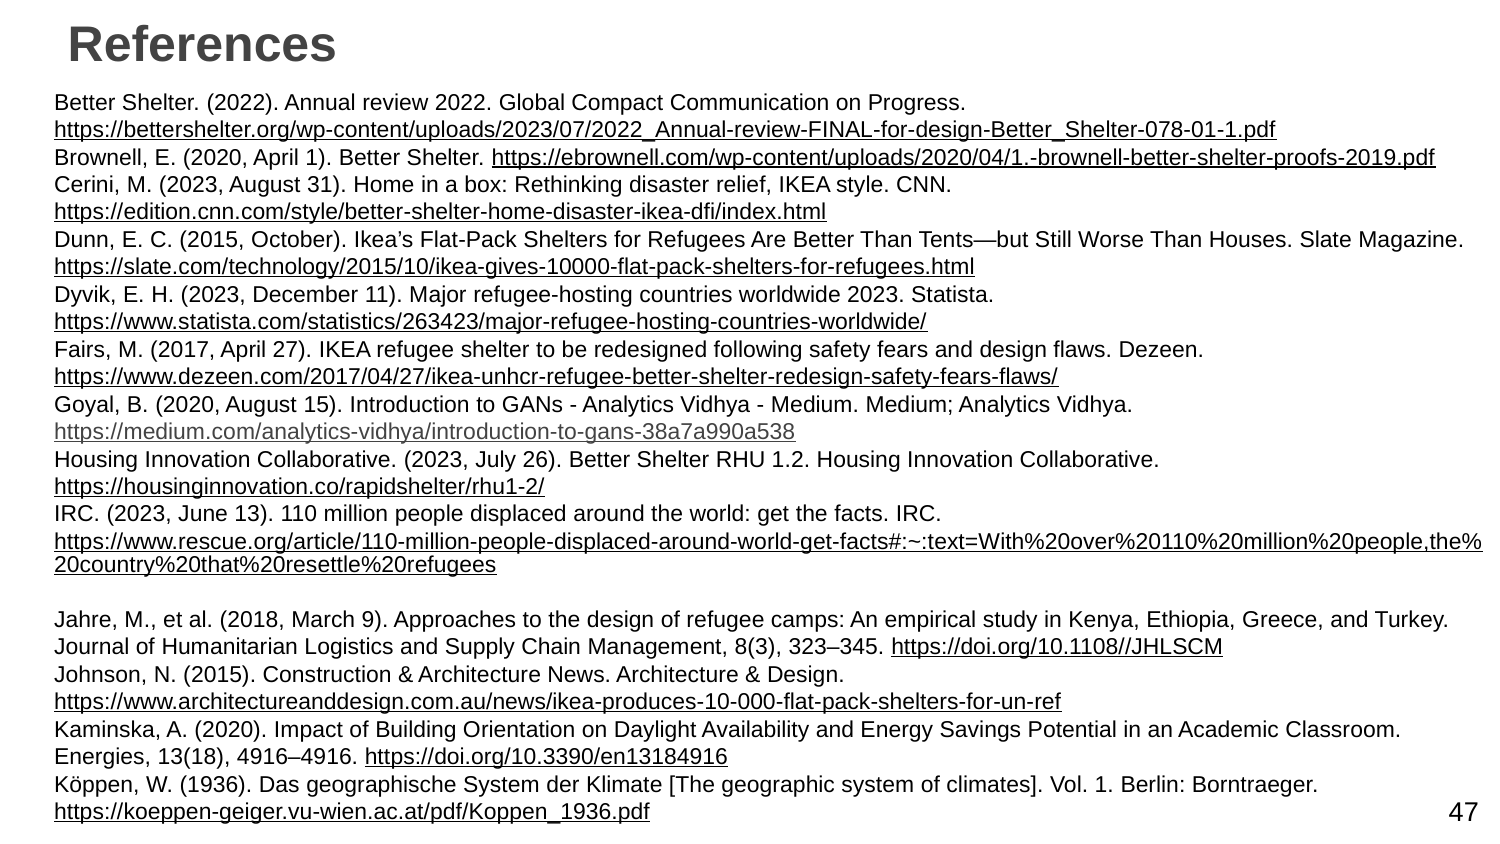

# References
Better Shelter. (2022). Annual review 2022. Global Compact Communication on Progress. https://bettershelter.org/wp-content/uploads/2023/07/2022_Annual-review-FINAL-for-design-Better_Shelter-078-01-1.pdf
Brownell, E. (2020, April 1). Better Shelter. https://ebrownell.com/wp-content/uploads/2020/04/1.-brownell-better-shelter-proofs-2019.pdf
Cerini, M. (2023, August 31). Home in a box: Rethinking disaster relief, IKEA style. CNN. https://edition.cnn.com/style/better-shelter-home-disaster-ikea-dfi/index.html
Dunn, E. C. (2015, October). Ikea’s Flat-Pack Shelters for Refugees Are Better Than Tents—but Still Worse Than Houses. Slate Magazine. https://slate.com/technology/2015/10/ikea-gives-10000-flat-pack-shelters-for-refugees.html
Dyvik, E. H. (2023, December 11). Major refugee-hosting countries worldwide 2023. Statista. https://www.statista.com/statistics/263423/major-refugee-hosting-countries-worldwide/
Fairs, M. (2017, April 27). IKEA refugee shelter to be redesigned following safety fears and design flaws. Dezeen. https://www.dezeen.com/2017/04/27/ikea-unhcr-refugee-better-shelter-redesign-safety-fears-flaws/
Goyal, B. (2020, August 15). Introduction to GANs - Analytics Vidhya - Medium. Medium; Analytics Vidhya. https://medium.com/analytics-vidhya/introduction-to-gans-38a7a990a538
Housing Innovation Collaborative. (2023, July 26). Better Shelter RHU 1.2. Housing Innovation Collaborative. https://housinginnovation.co/rapidshelter/rhu1-2/
IRC. (2023, June 13). 110 million people displaced around the world: get the facts. IRC. https://www.rescue.org/article/110-million-people-displaced-around-world-get-facts#:~:text=With%20over%20110%20million%20people,the%20country%20that%20resettle%20refugees
Jahre, M., et al. (2018, March 9). Approaches to the design of refugee camps: An empirical study in Kenya, Ethiopia, Greece, and Turkey. Journal of Humanitarian Logistics and Supply Chain Management, 8(3), 323–345. https://doi.org/10.1108//JHLSCM
Johnson, N. (2015). Construction & Architecture News. Architecture & Design. https://www.architectureanddesign.com.au/news/ikea-produces-10-000-flat-pack-shelters-for-un-ref
Kaminska, A. (2020). Impact of Building Orientation on Daylight Availability and Energy Savings Potential in an Academic Classroom. Energies, 13(18), 4916–4916. https://doi.org/10.3390/en13184916
Köppen, W. (1936). Das geographische System der Klimate [The geographic system of climates]. Vol. 1. Berlin: Borntraeger. https://koeppen-geiger.vu-wien.ac.at/pdf/Koppen_1936.pdf

47